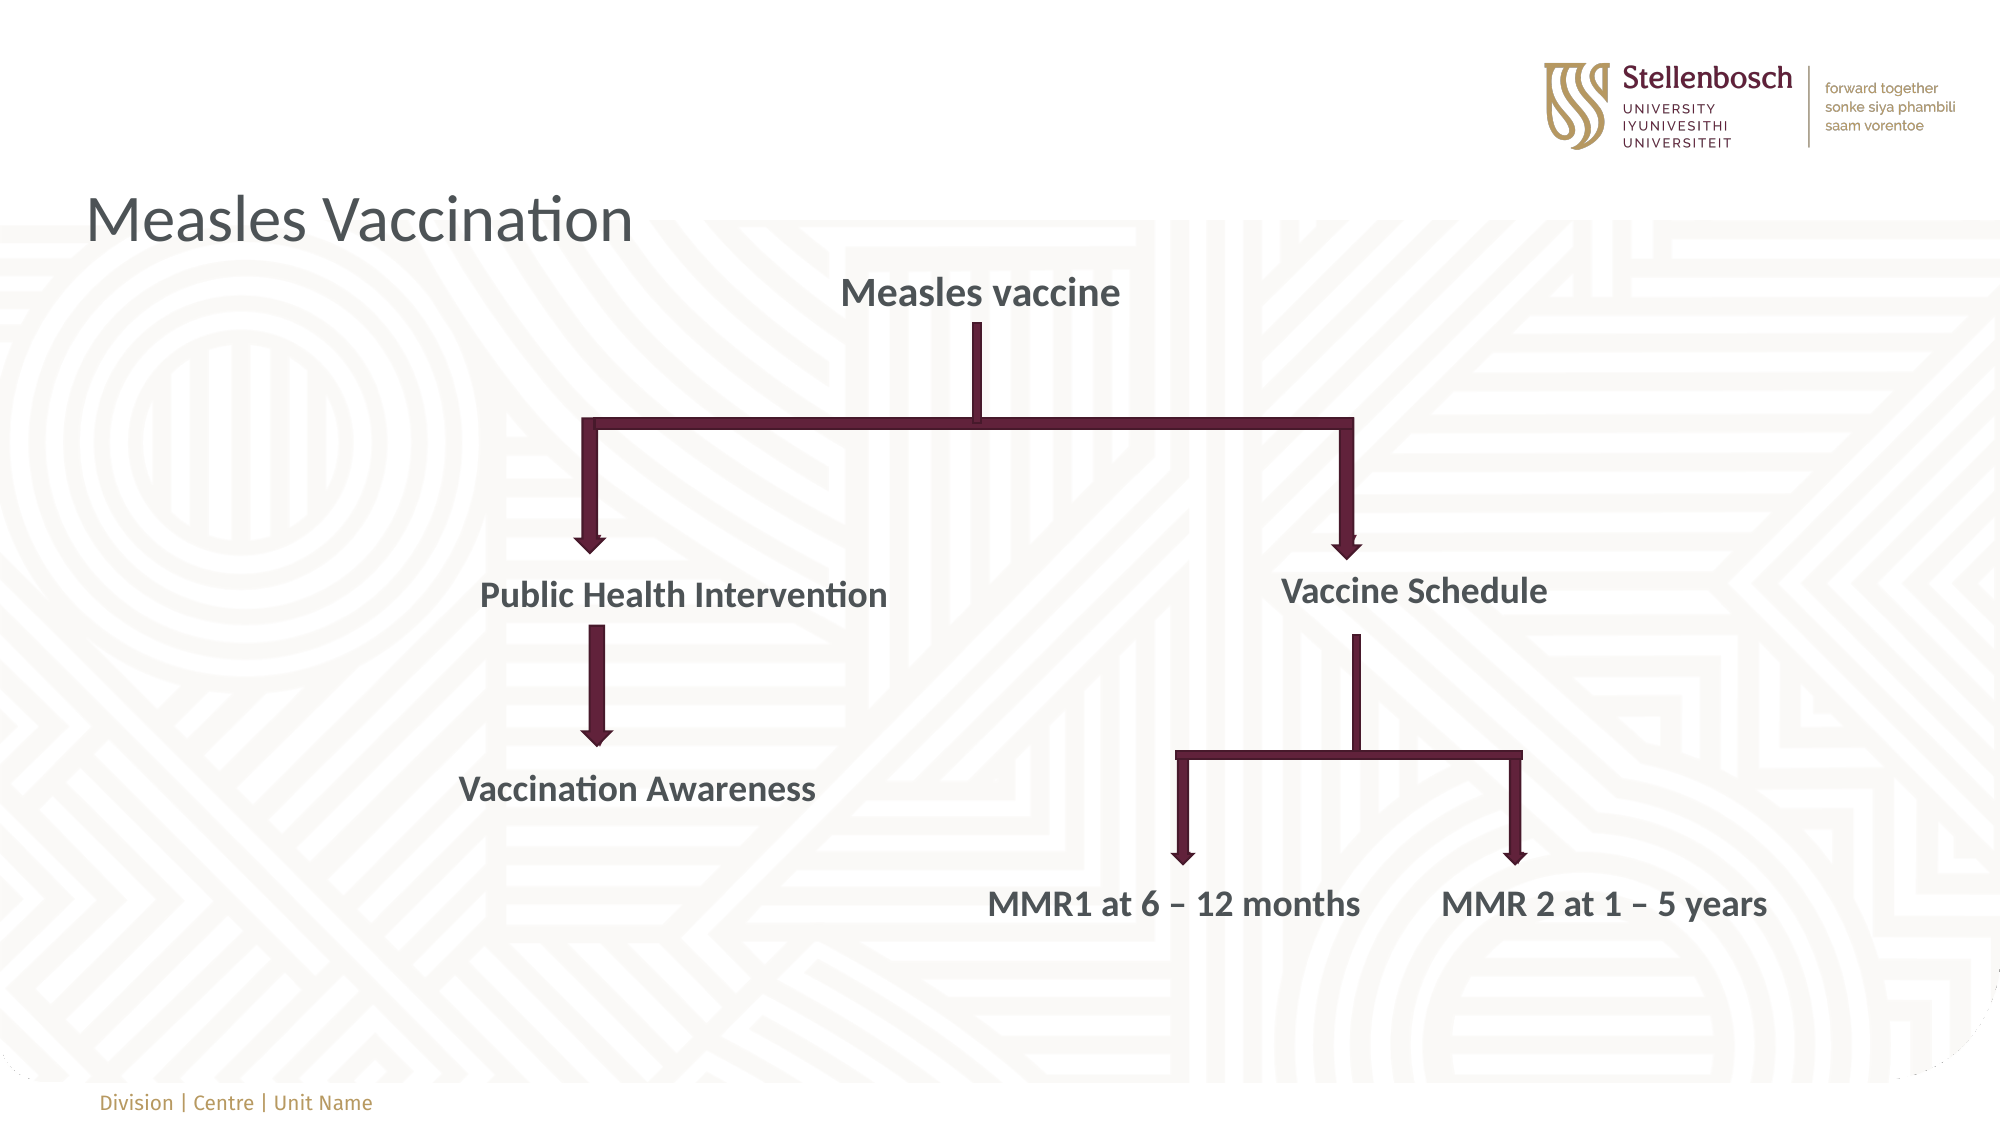

Measles Vaccination
Measles vaccine

Vaccine Schedule
Public Health Intervention

Vaccination Awareness

MMR1 at 6 – 12 months
MMR 2 at 1 – 5 years